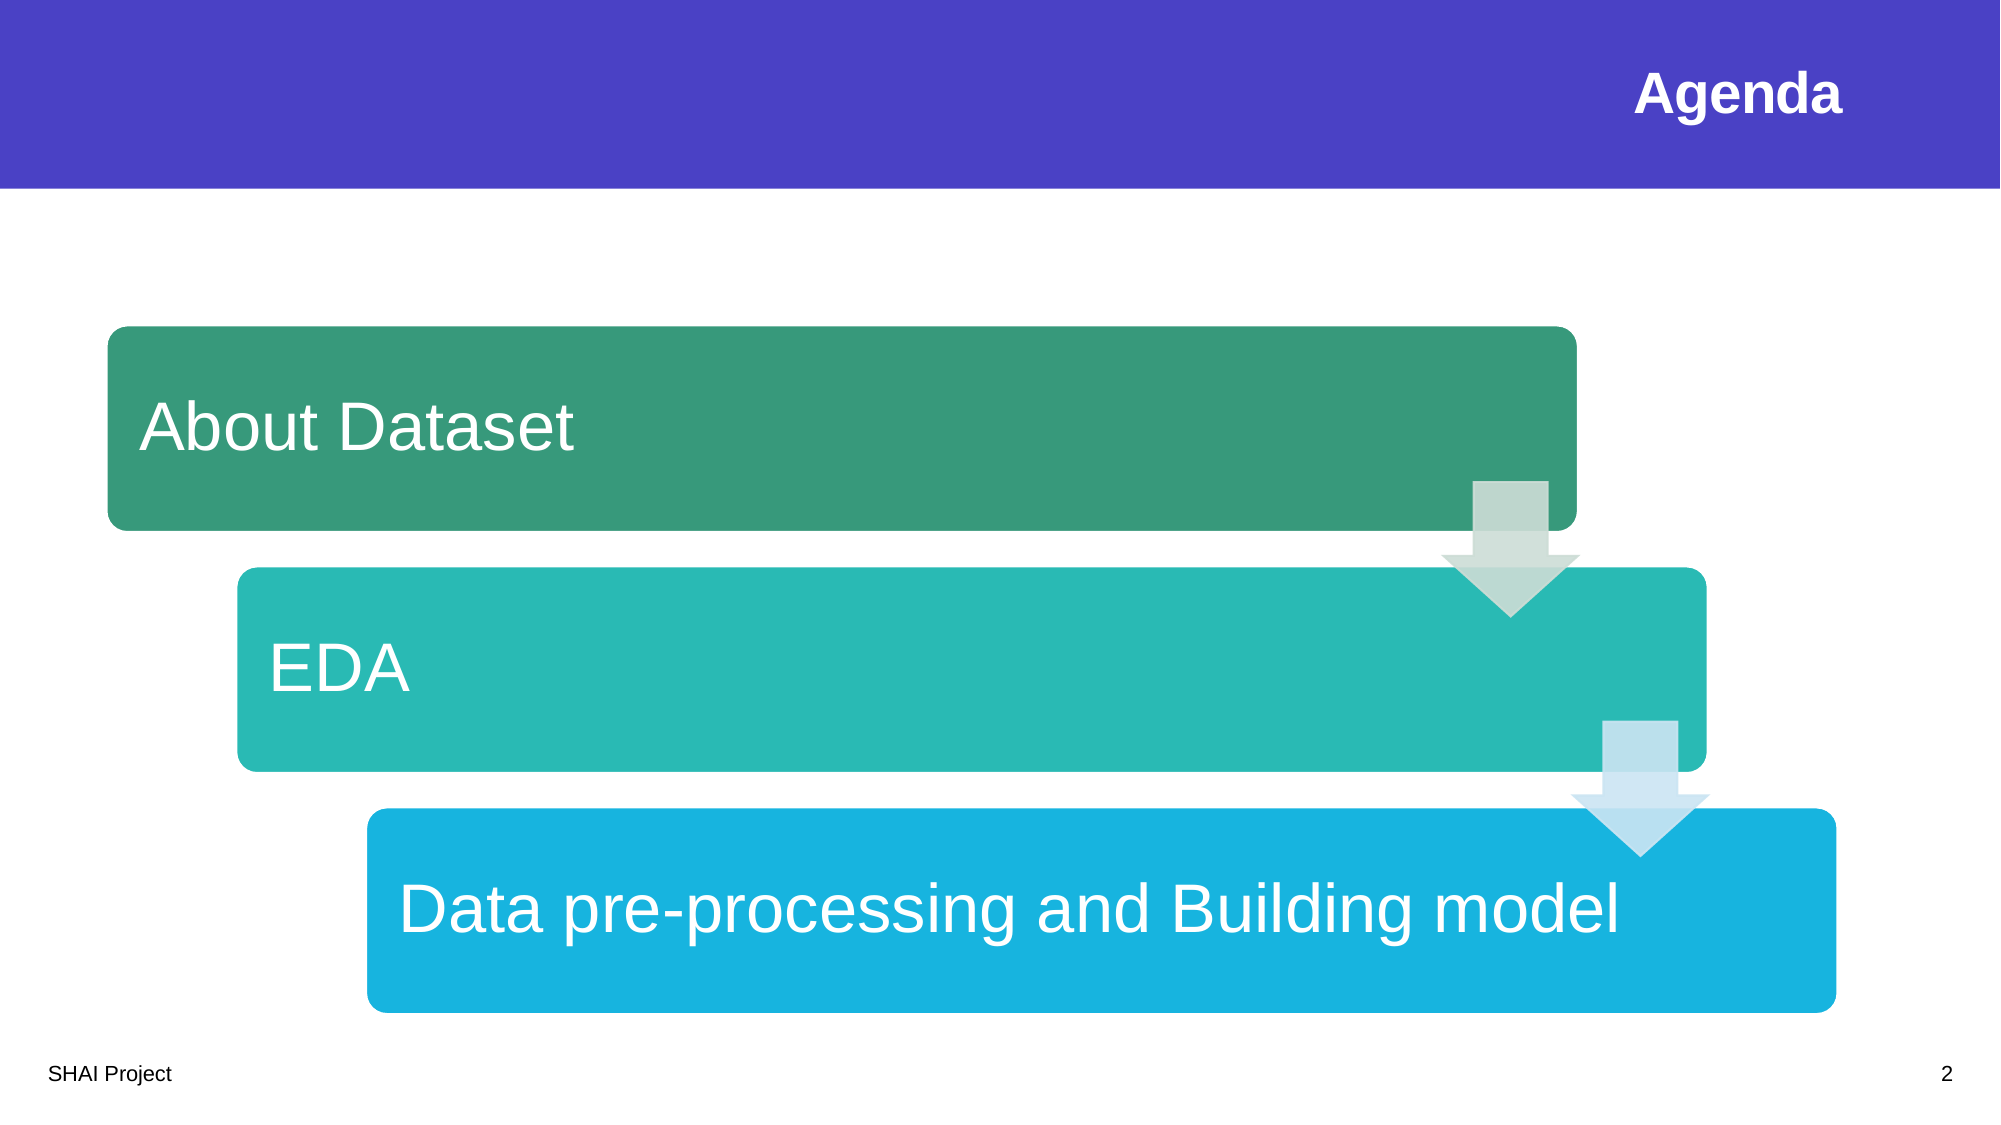

# Agenda
About Dataset
EDA
Data pre-processing and Building model

SHAI Project
2